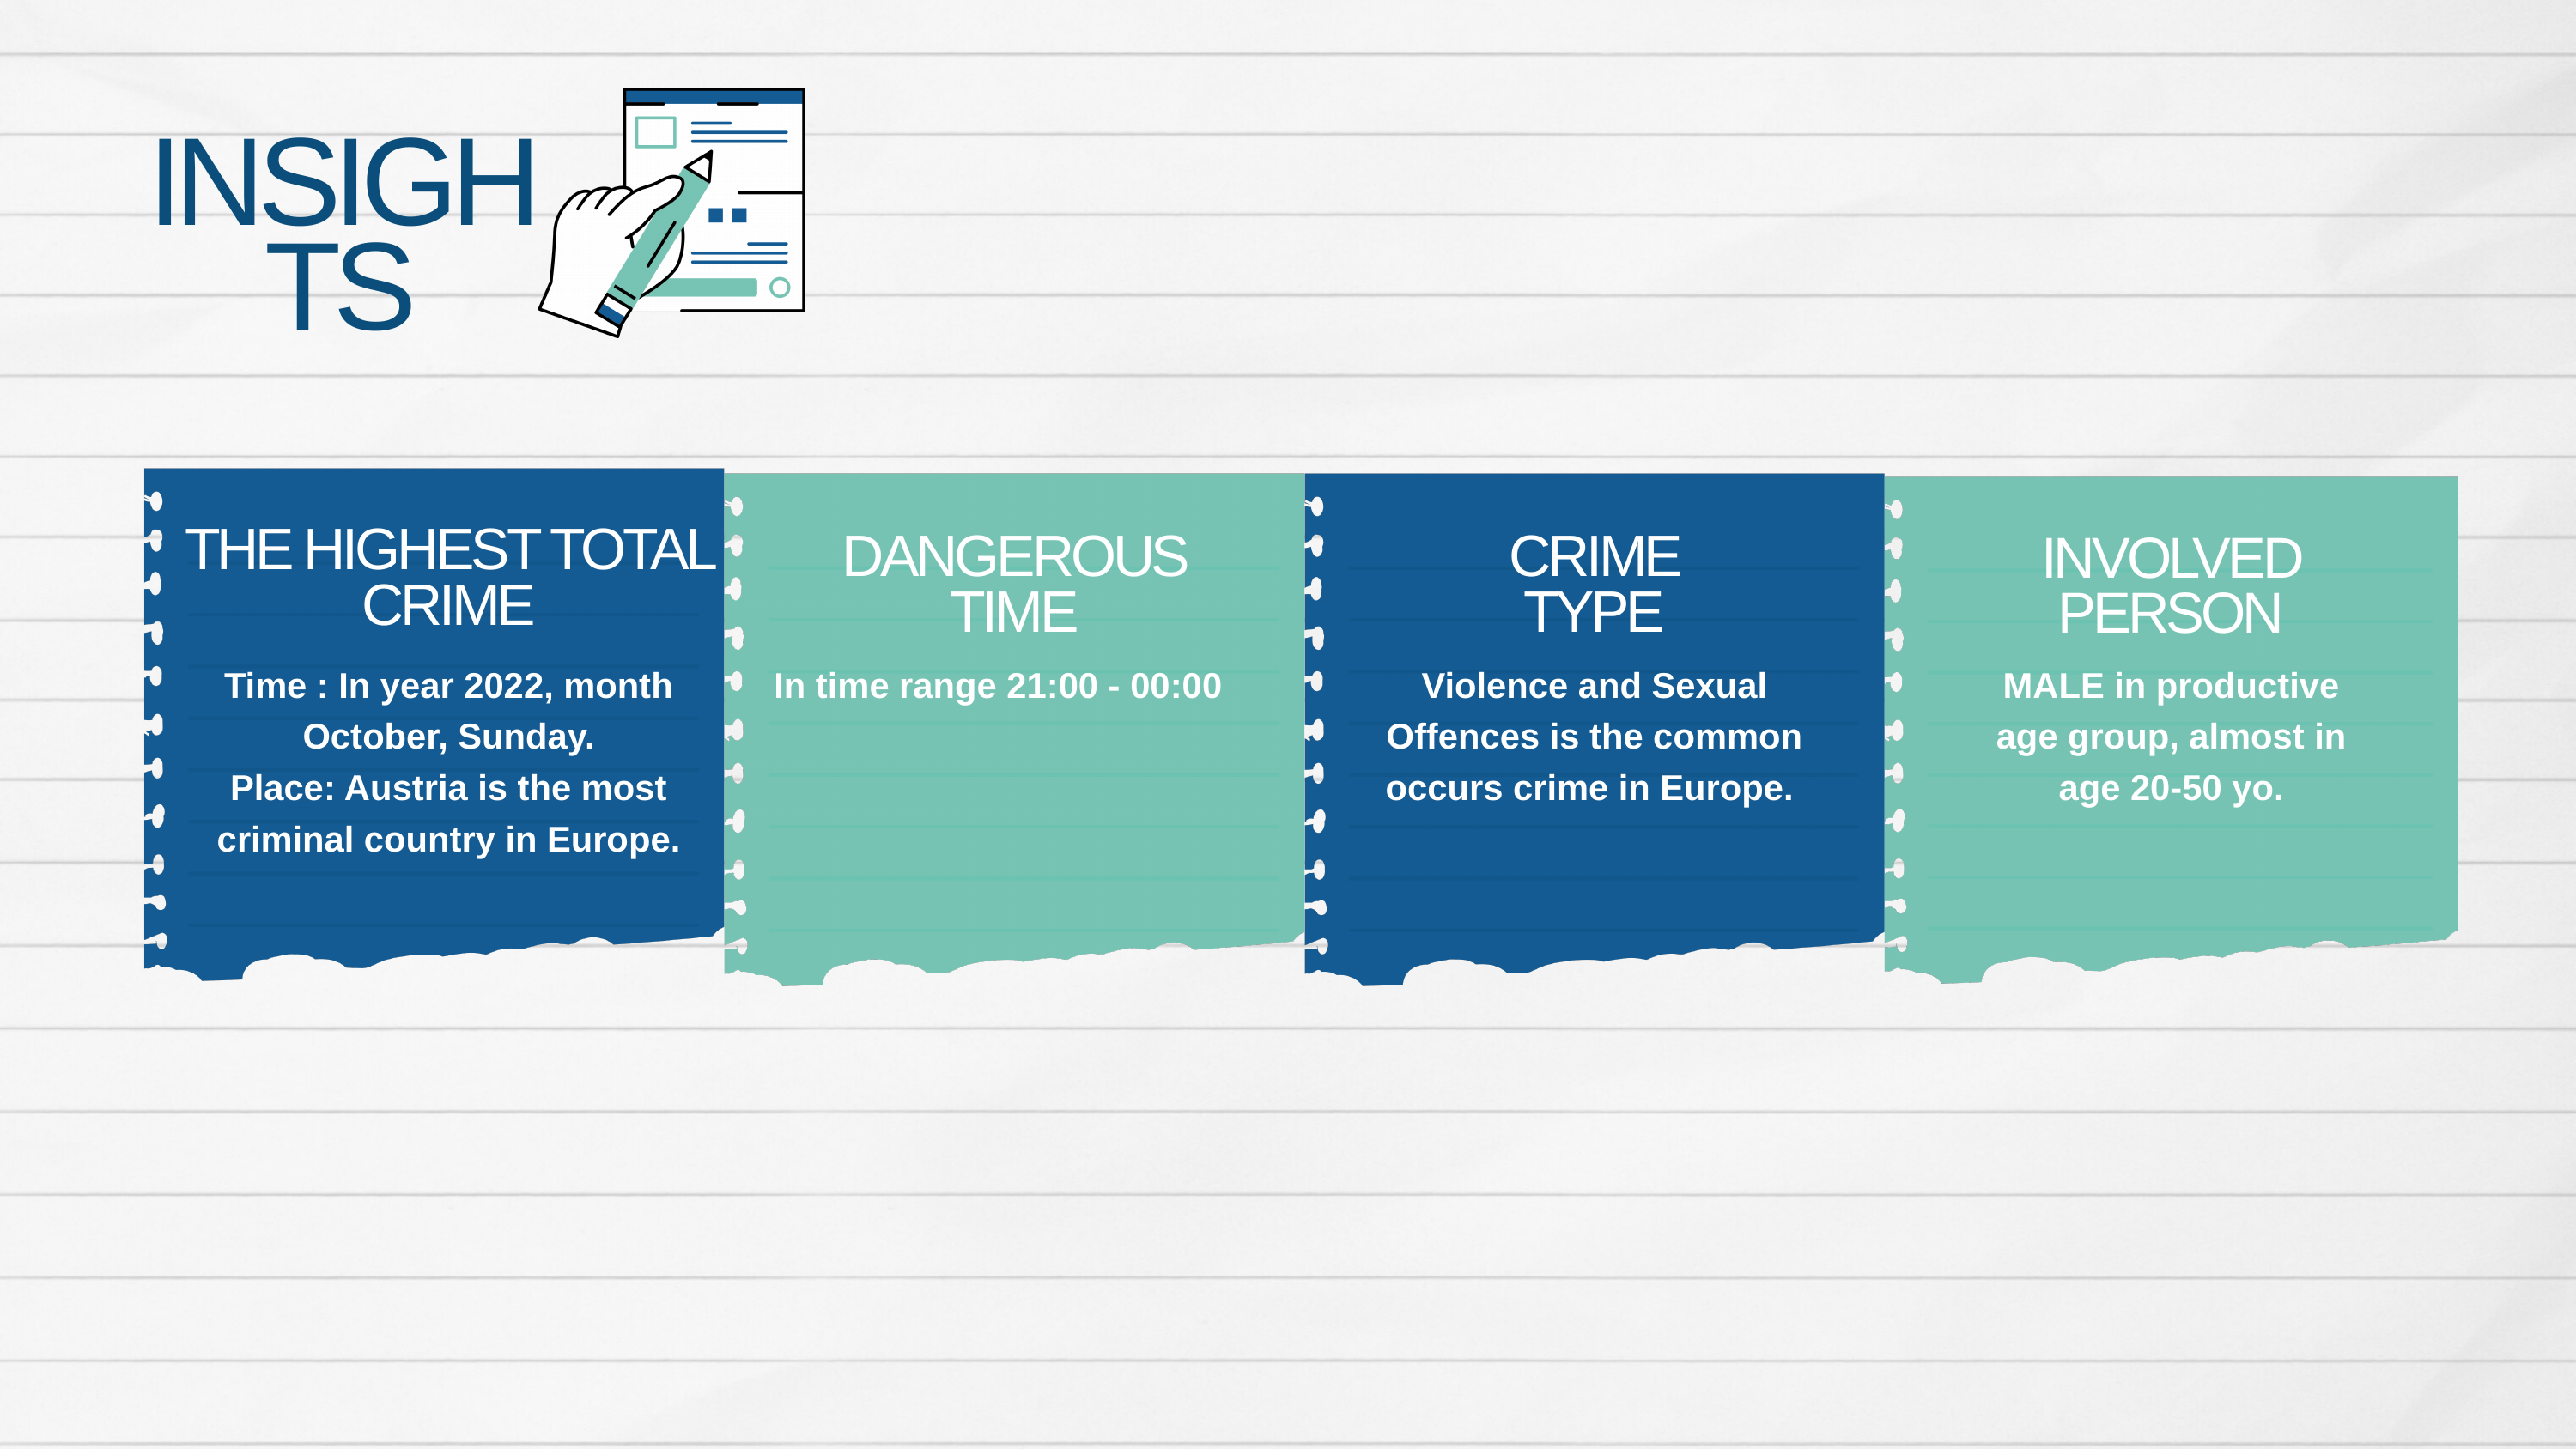

INSIGHTS

THE HIGHEST TOTAL CRIME
DANGEROUS TIME
CRIME TYPE
INVOLVED PERSON
Time : In year 2022, month October, Sunday.
Place: Austria is the most criminal country in Europe.
In time range 21:00 - 00:00
Violence and Sexual Offences is the common occurs crime in Europe.
MALE in productive age group, almost in age 20-50 yo.